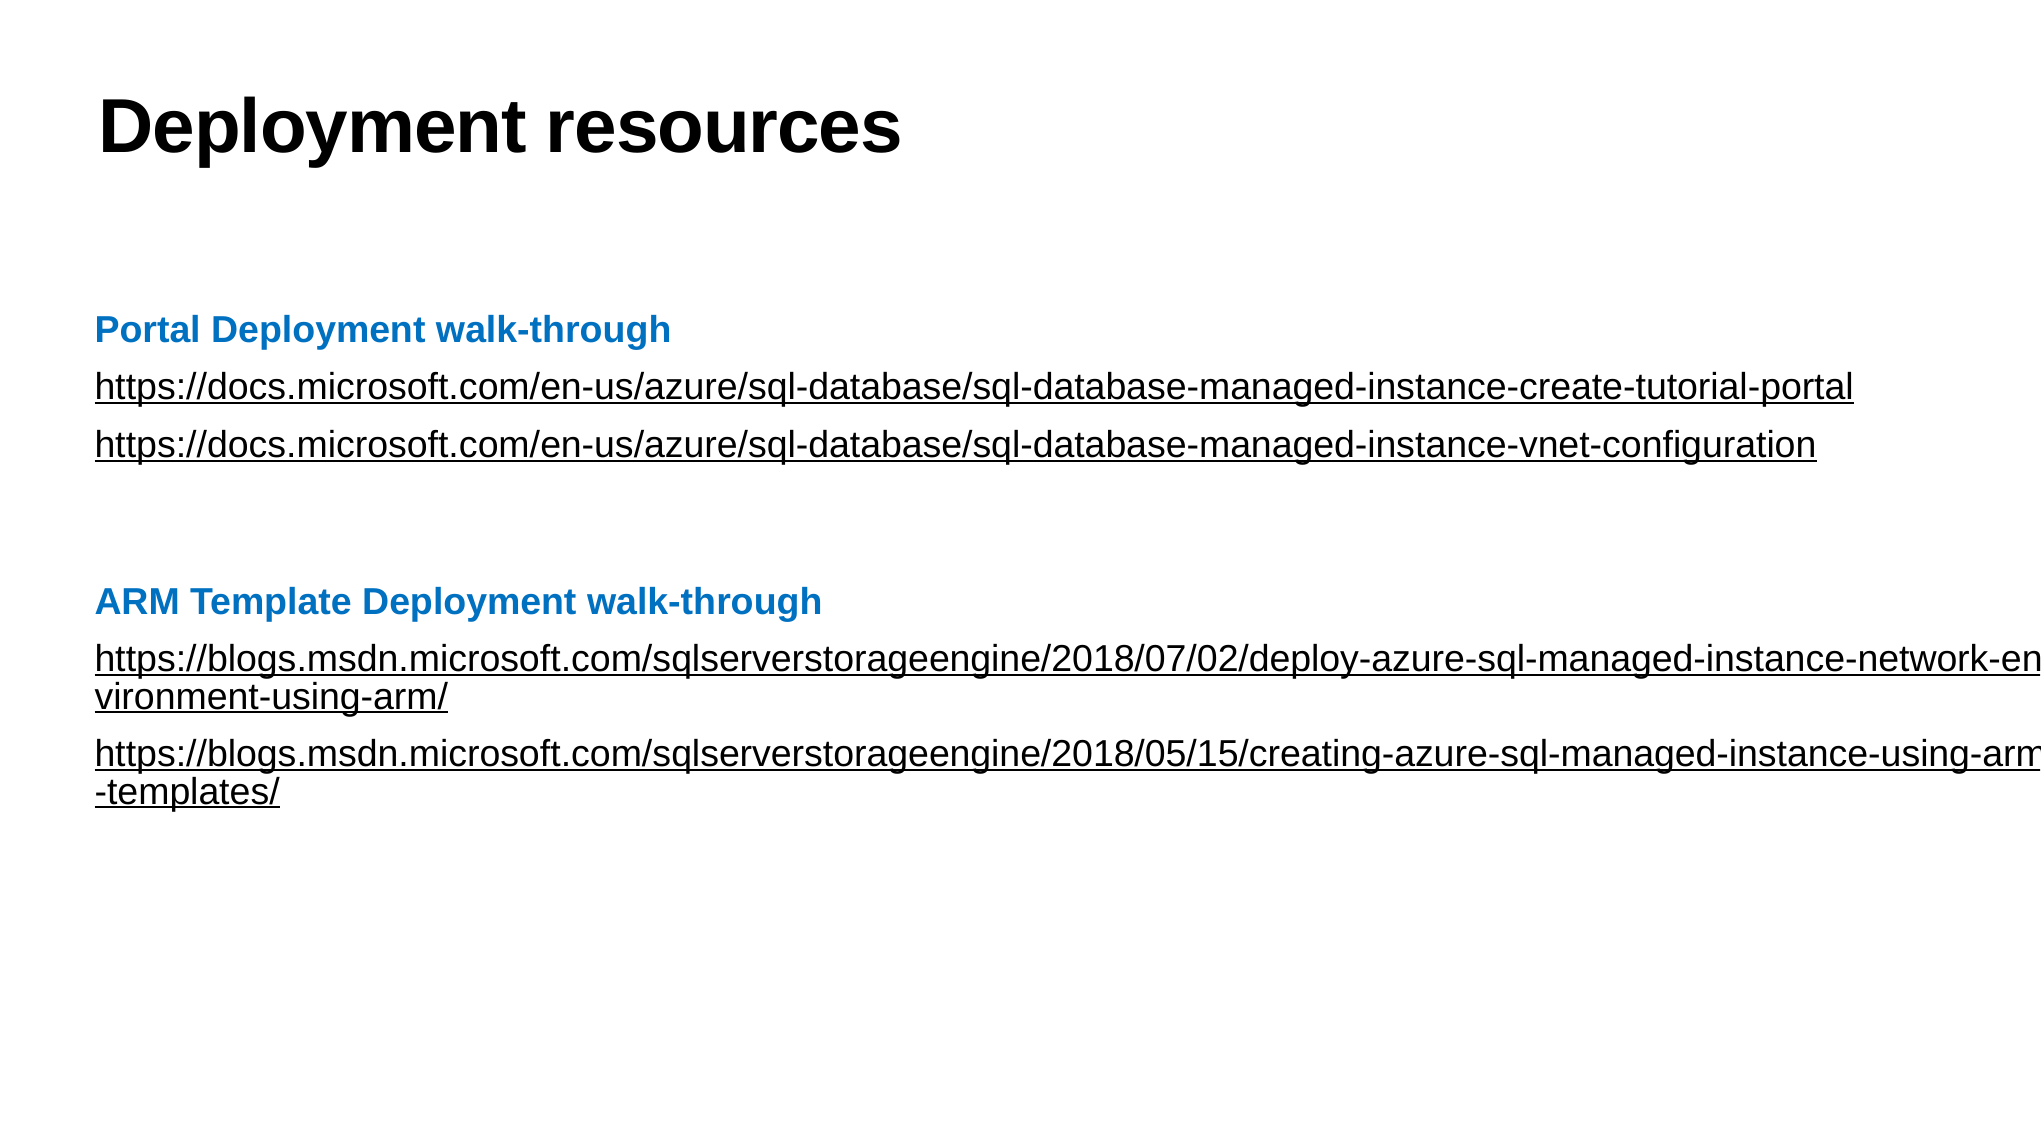

# Deployment resources
Portal Deployment walk-through
https://docs.microsoft.com/en-us/azure/sql-database/sql-database-managed-instance-create-tutorial-portal
https://docs.microsoft.com/en-us/azure/sql-database/sql-database-managed-instance-vnet-configuration

ARM Template Deployment walk-through
https://blogs.msdn.microsoft.com/sqlserverstorageengine/2018/07/02/deploy-azure-sql-managed-instance-network-environment-using-arm/
https://blogs.msdn.microsoft.com/sqlserverstorageengine/2018/05/15/creating-azure-sql-managed-instance-using-arm-templates/